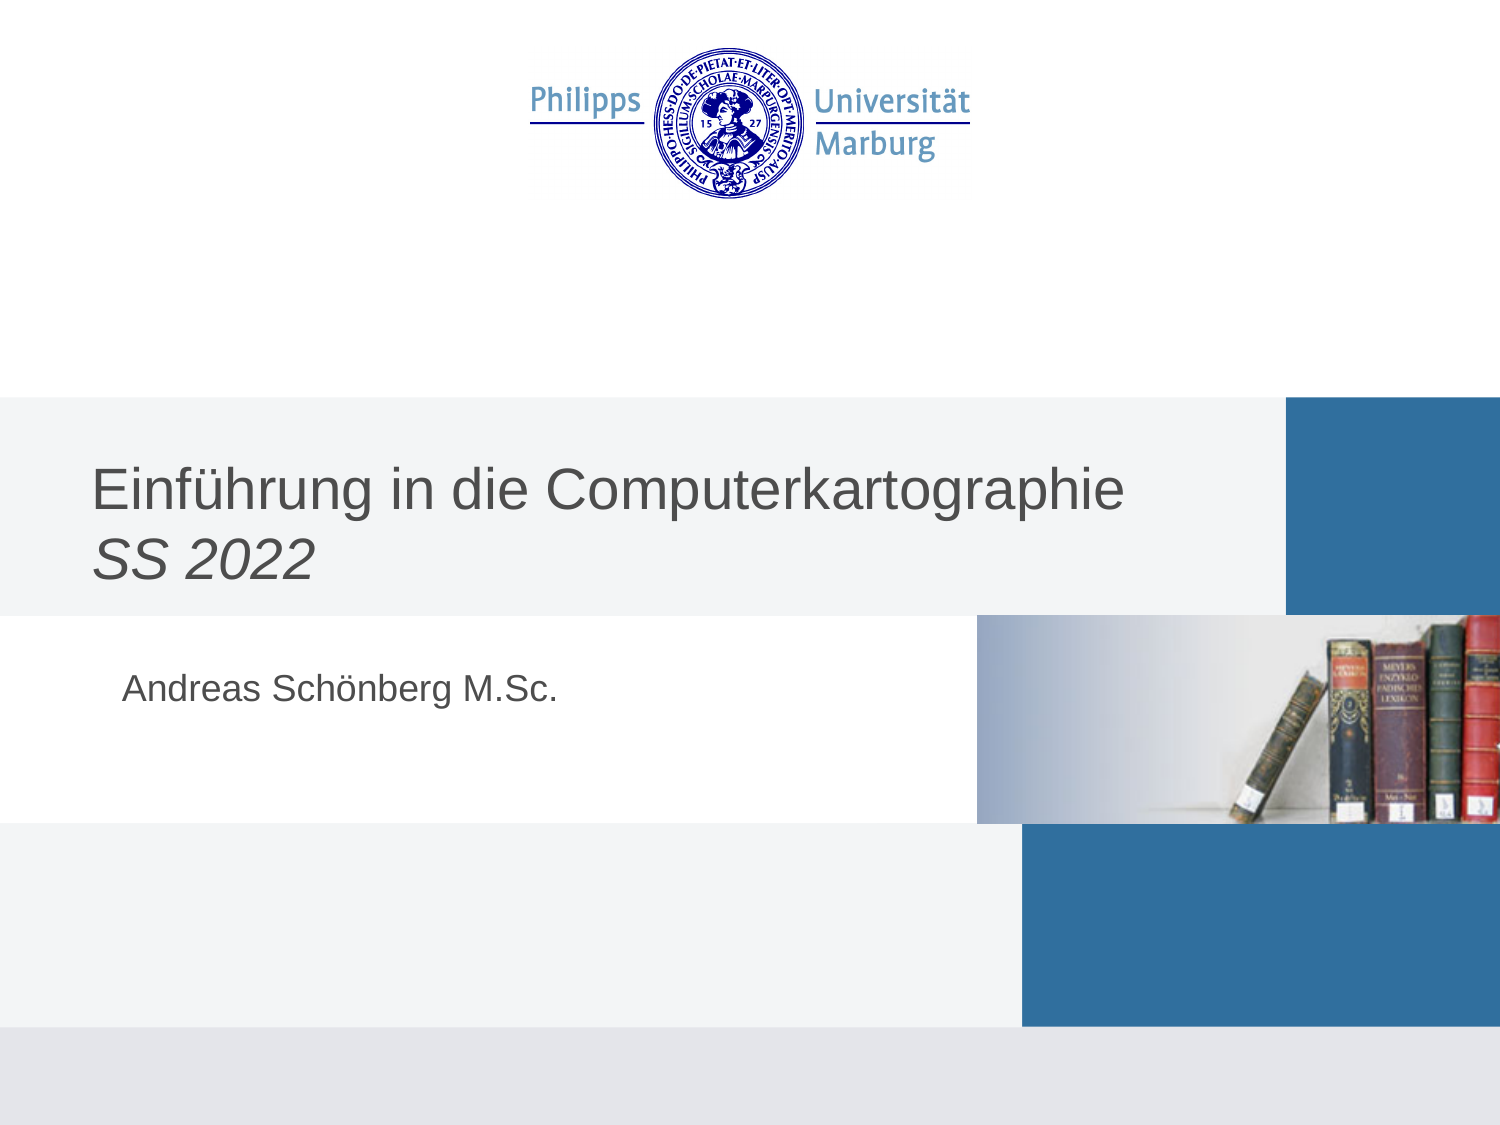

# Einführung in die Computerkartographie SS 2022
Andreas Schönberg M.Sc.